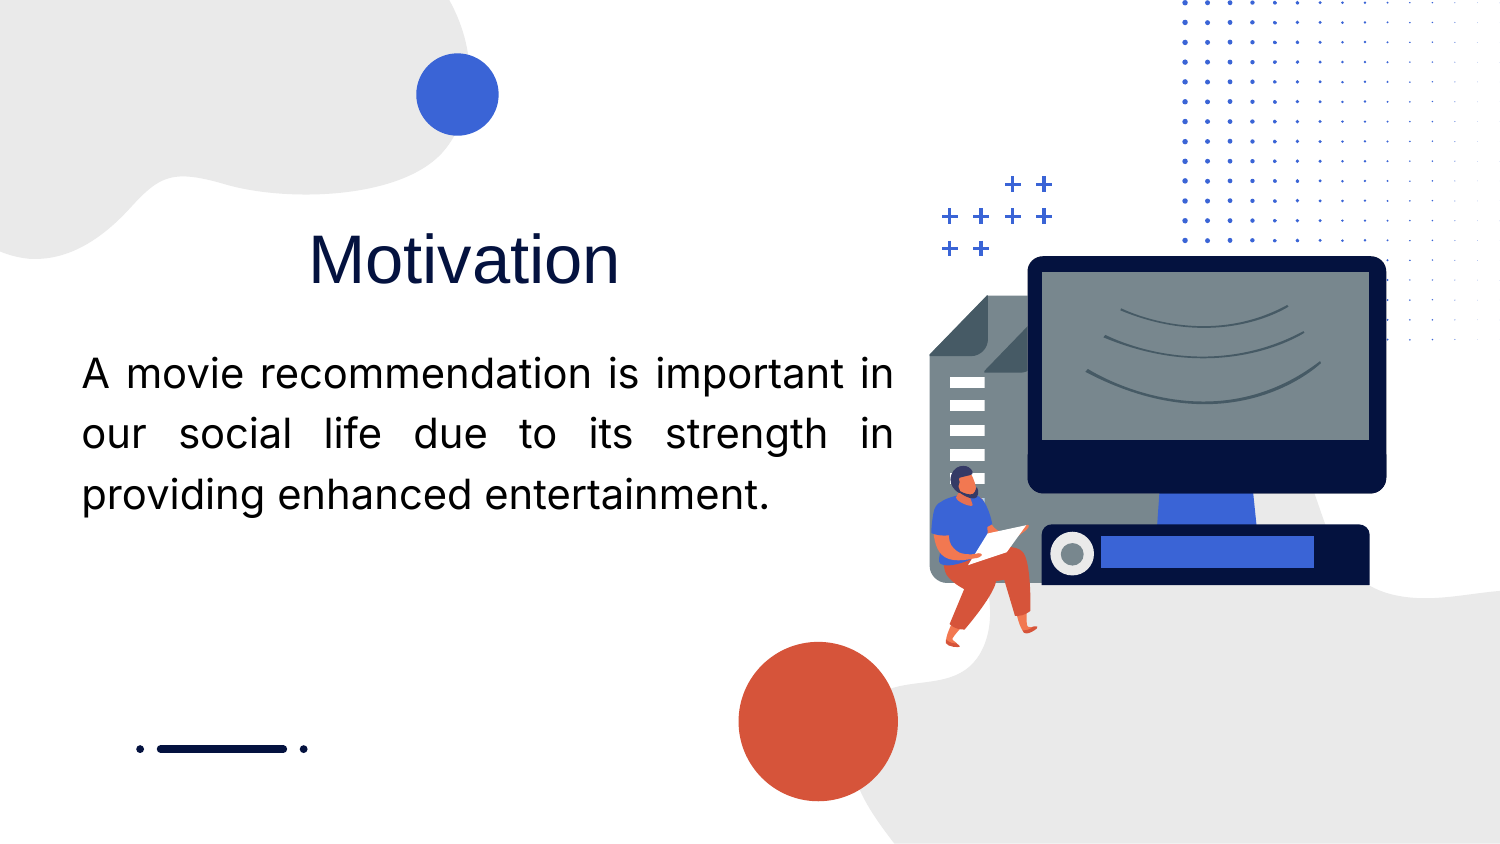

Motivation

A movie recommendation is important in our social life due to its strength in providing enhanced entertainment.